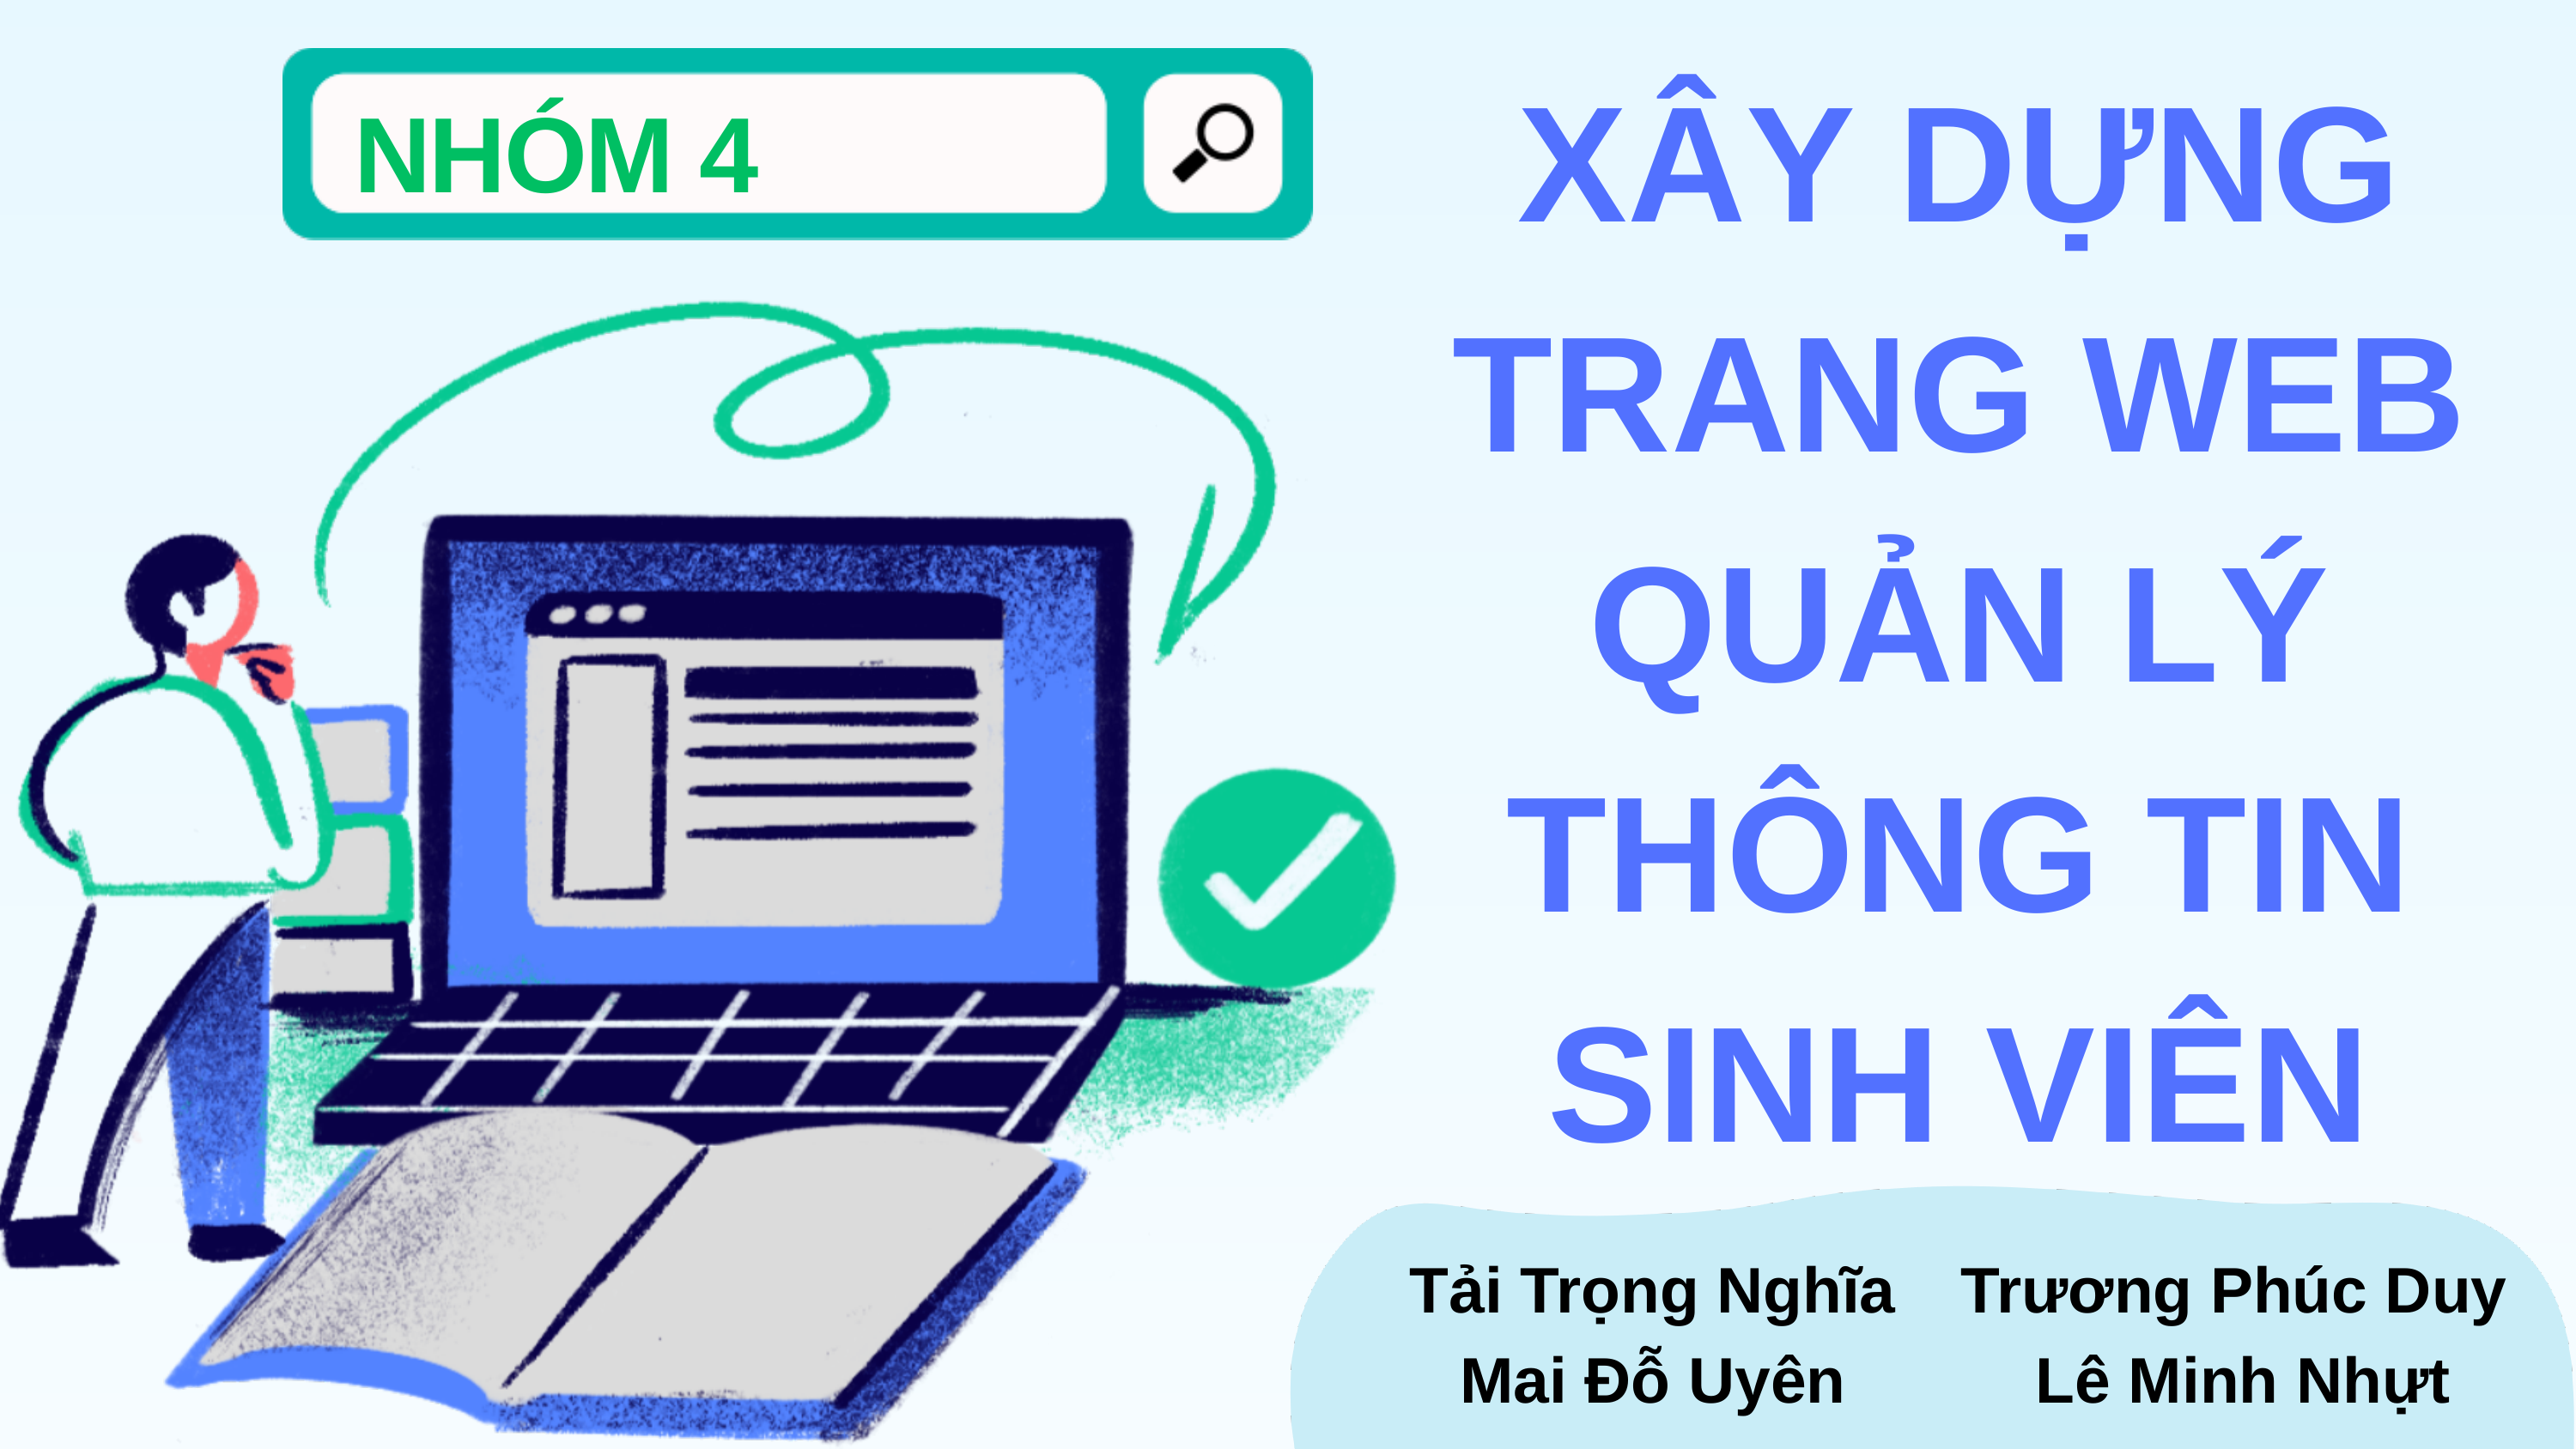

XÂY DỰNG TRANG WEB QUẢN LÝ THÔNG TIN SINH VIÊN

NHÓM 4

Tải Trọng Nghĩa
Mai Đỗ Uyên

Trương Phúc Duy
Lê Minh Nhựt